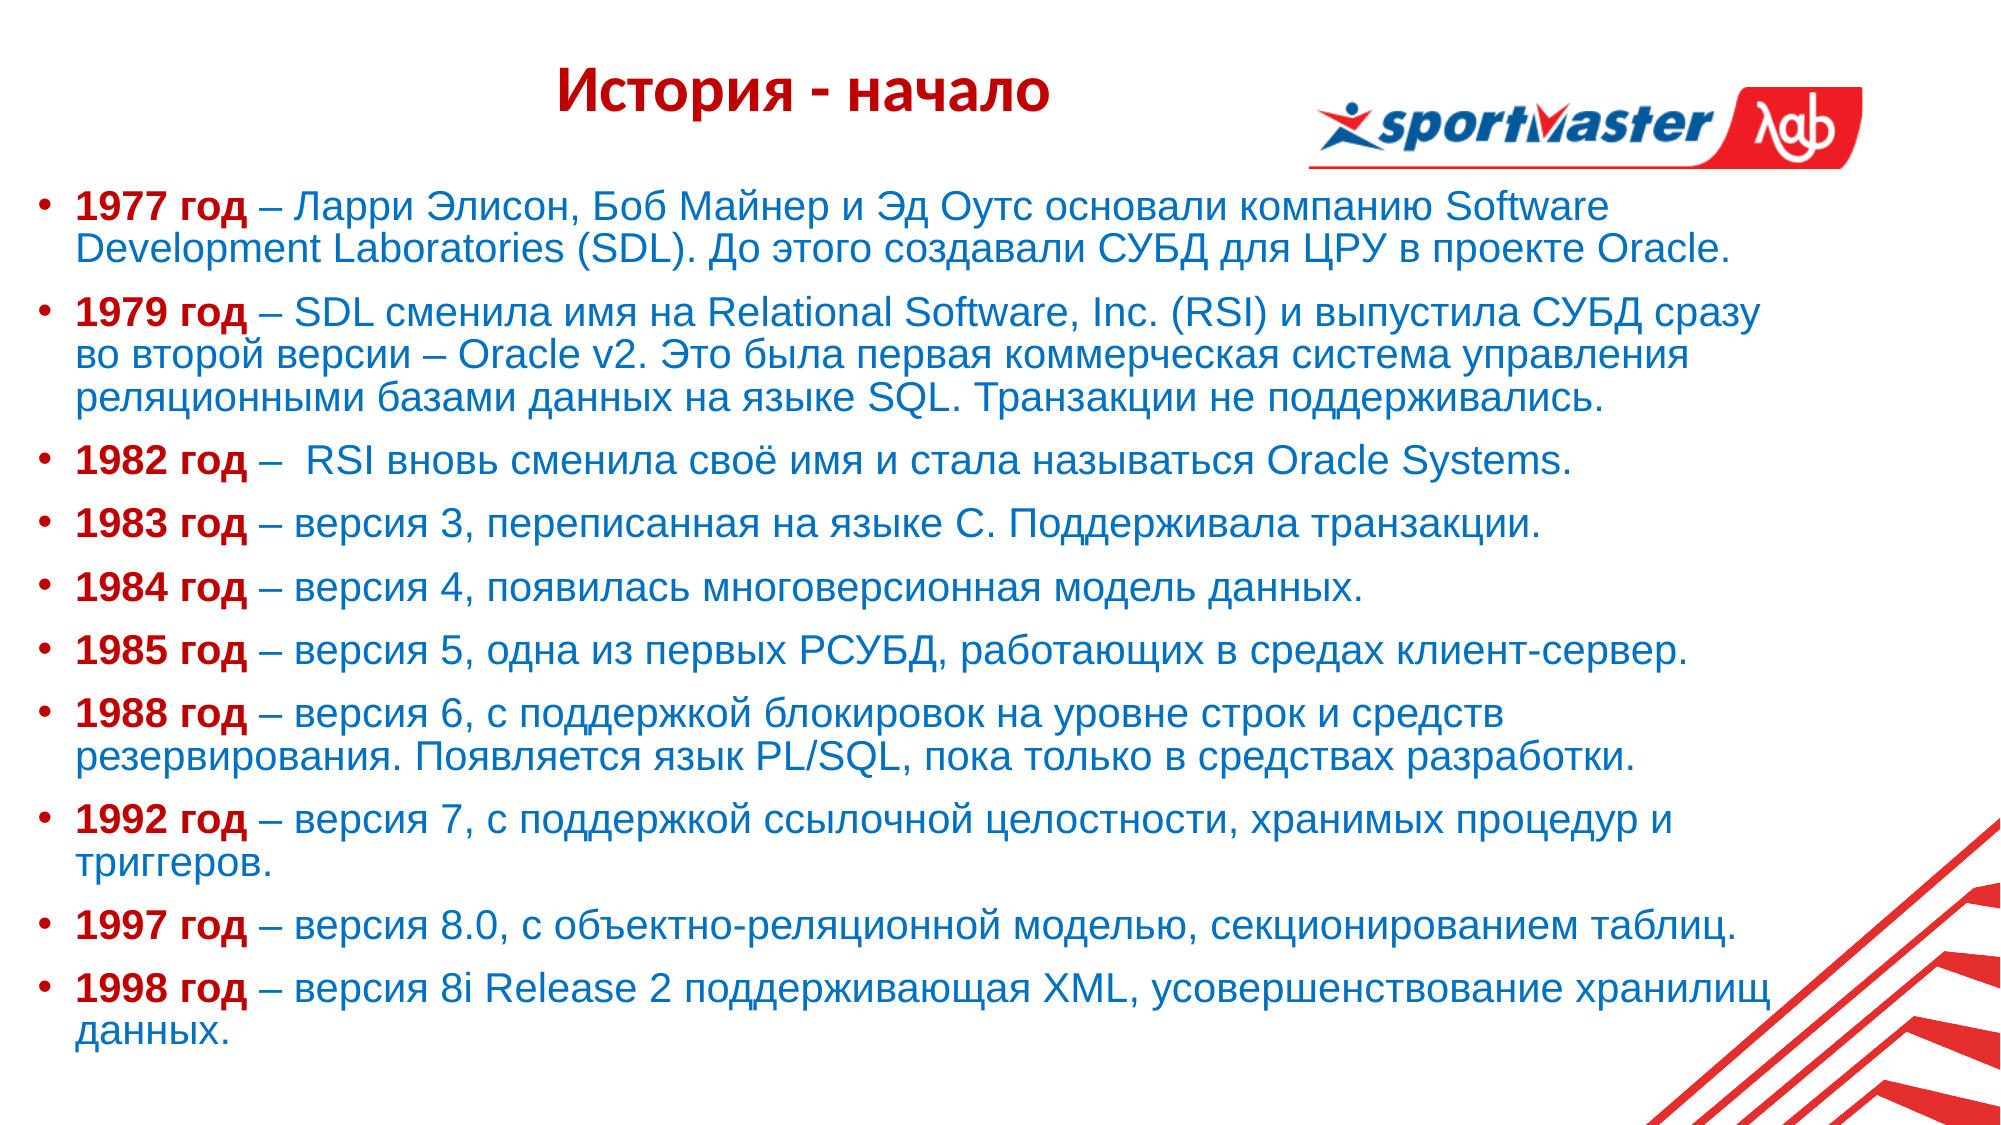

История - начало
1977 год – Ларри Элисон, Боб Майнер и Эд Оутс основали компанию Software Development Laboratories (SDL). До этого создавали СУБД для ЦРУ в проекте Oracle.
1979 год – SDL сменила имя на Relational Software, Inc. (RSI) и выпустила СУБД сразу во второй версии – Oracle v2. Это была первая коммерческая система управления реляционными базами данных на языке SQL. Транзакции не поддерживались.
1982 год –  RSI вновь сменила своё имя и стала называться Oracle Systems.
1983 год – версия 3, переписанная на языке C. Поддерживала транзакции.
1984 год – версия 4, появилась многоверсионная модель данных.
1985 год – версия 5, одна из первых РСУБД, работающих в средах клиент-сервер.
1988 год – версия 6, с поддержкой блокировок на уровне строк и средств  резервирования. Появляется язык PL/SQL, пока только в средствах разработки.
1992 год – версия 7, с поддержкой ссылочной целостности, хранимых процедур и триггеров.
1997 год – версия 8.0, с объектно-реляционной моделью, секционированием таблиц.
1998 год – версия 8i Release 2 поддерживающая XML, усовершенствование хранилищ данных.